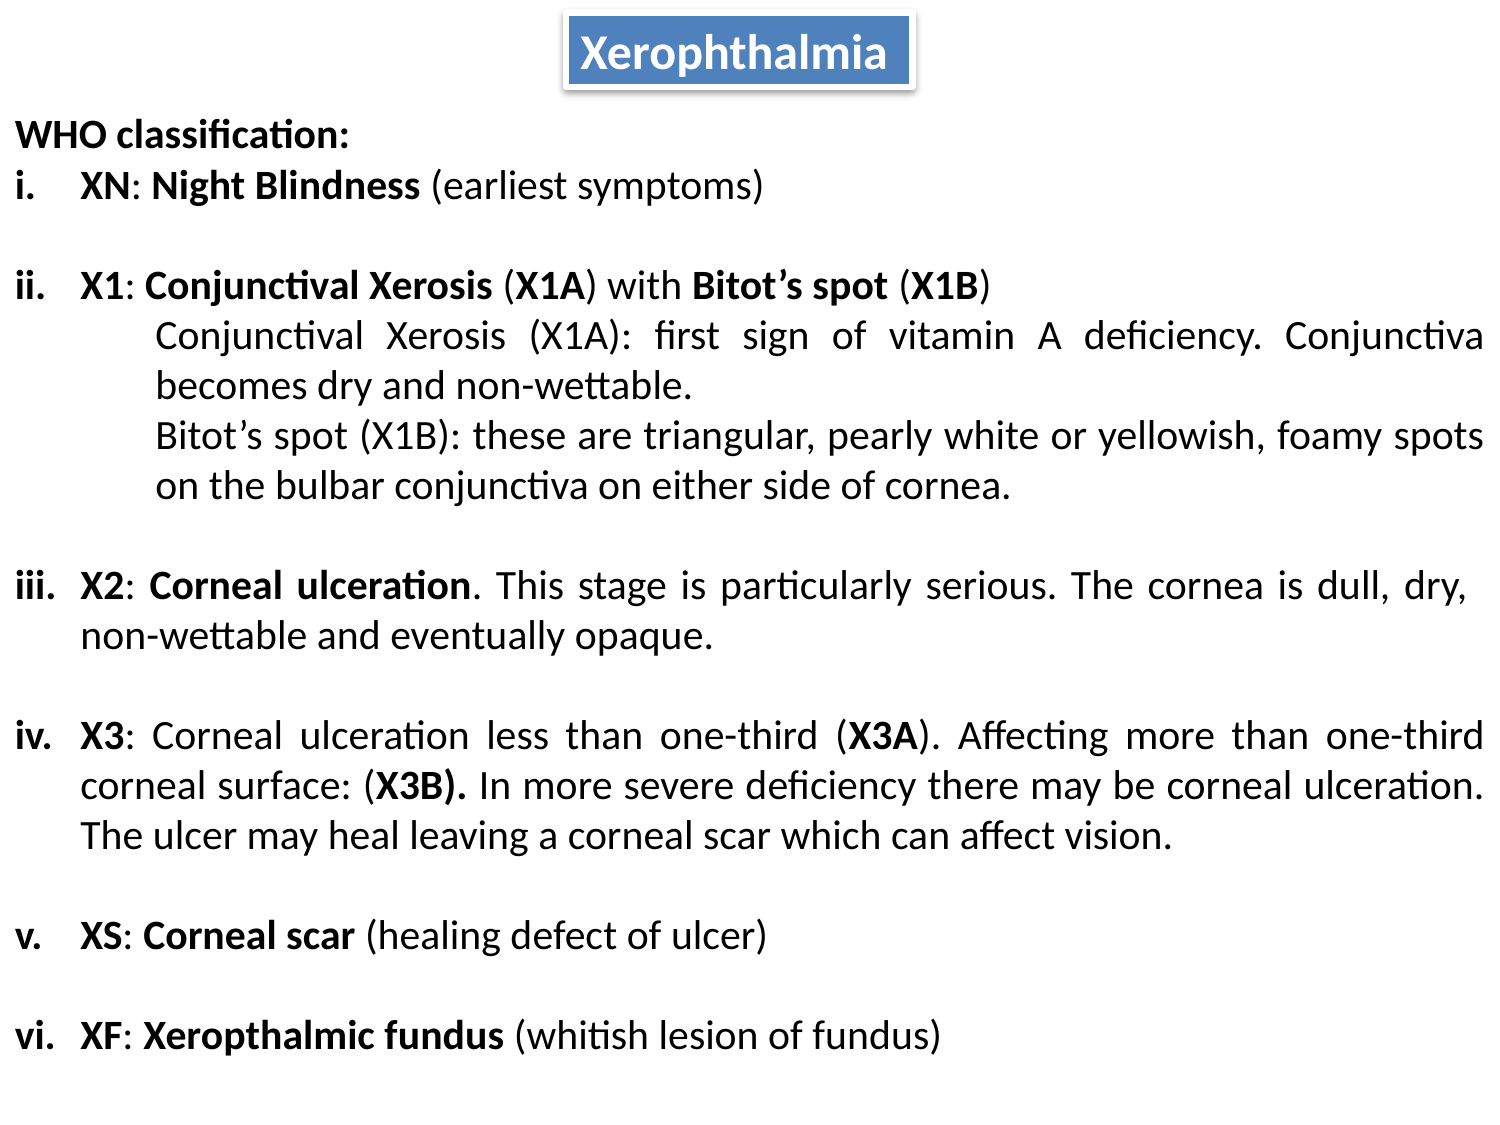

Xerophthalmia
WHO classification:
XN: Night Blindness (earliest symptoms)

X1: Conjunctival Xerosis (X1A) with Bitot’s spot (X1B)
	Conjunctival Xerosis (X1A): first sign of vitamin A deficiency. Conjunctiva becomes dry and non-wettable.
	Bitot’s spot (X1B): these are triangular, pearly white or yellowish, foamy spots on the bulbar conjunctiva on either side of cornea.

X2: Corneal ulceration. This stage is particularly serious. The cornea is dull, dry, 	non-wettable and eventually opaque.

X3: Corneal ulceration less than one-third (X3A). Affecting more than one-third corneal surface: (X3B). In more severe deficiency there may be corneal ulceration. The ulcer may heal leaving a corneal scar which can affect vision.

XS: Corneal scar (healing defect of ulcer)

XF: Xeropthalmic fundus (whitish lesion of fundus)